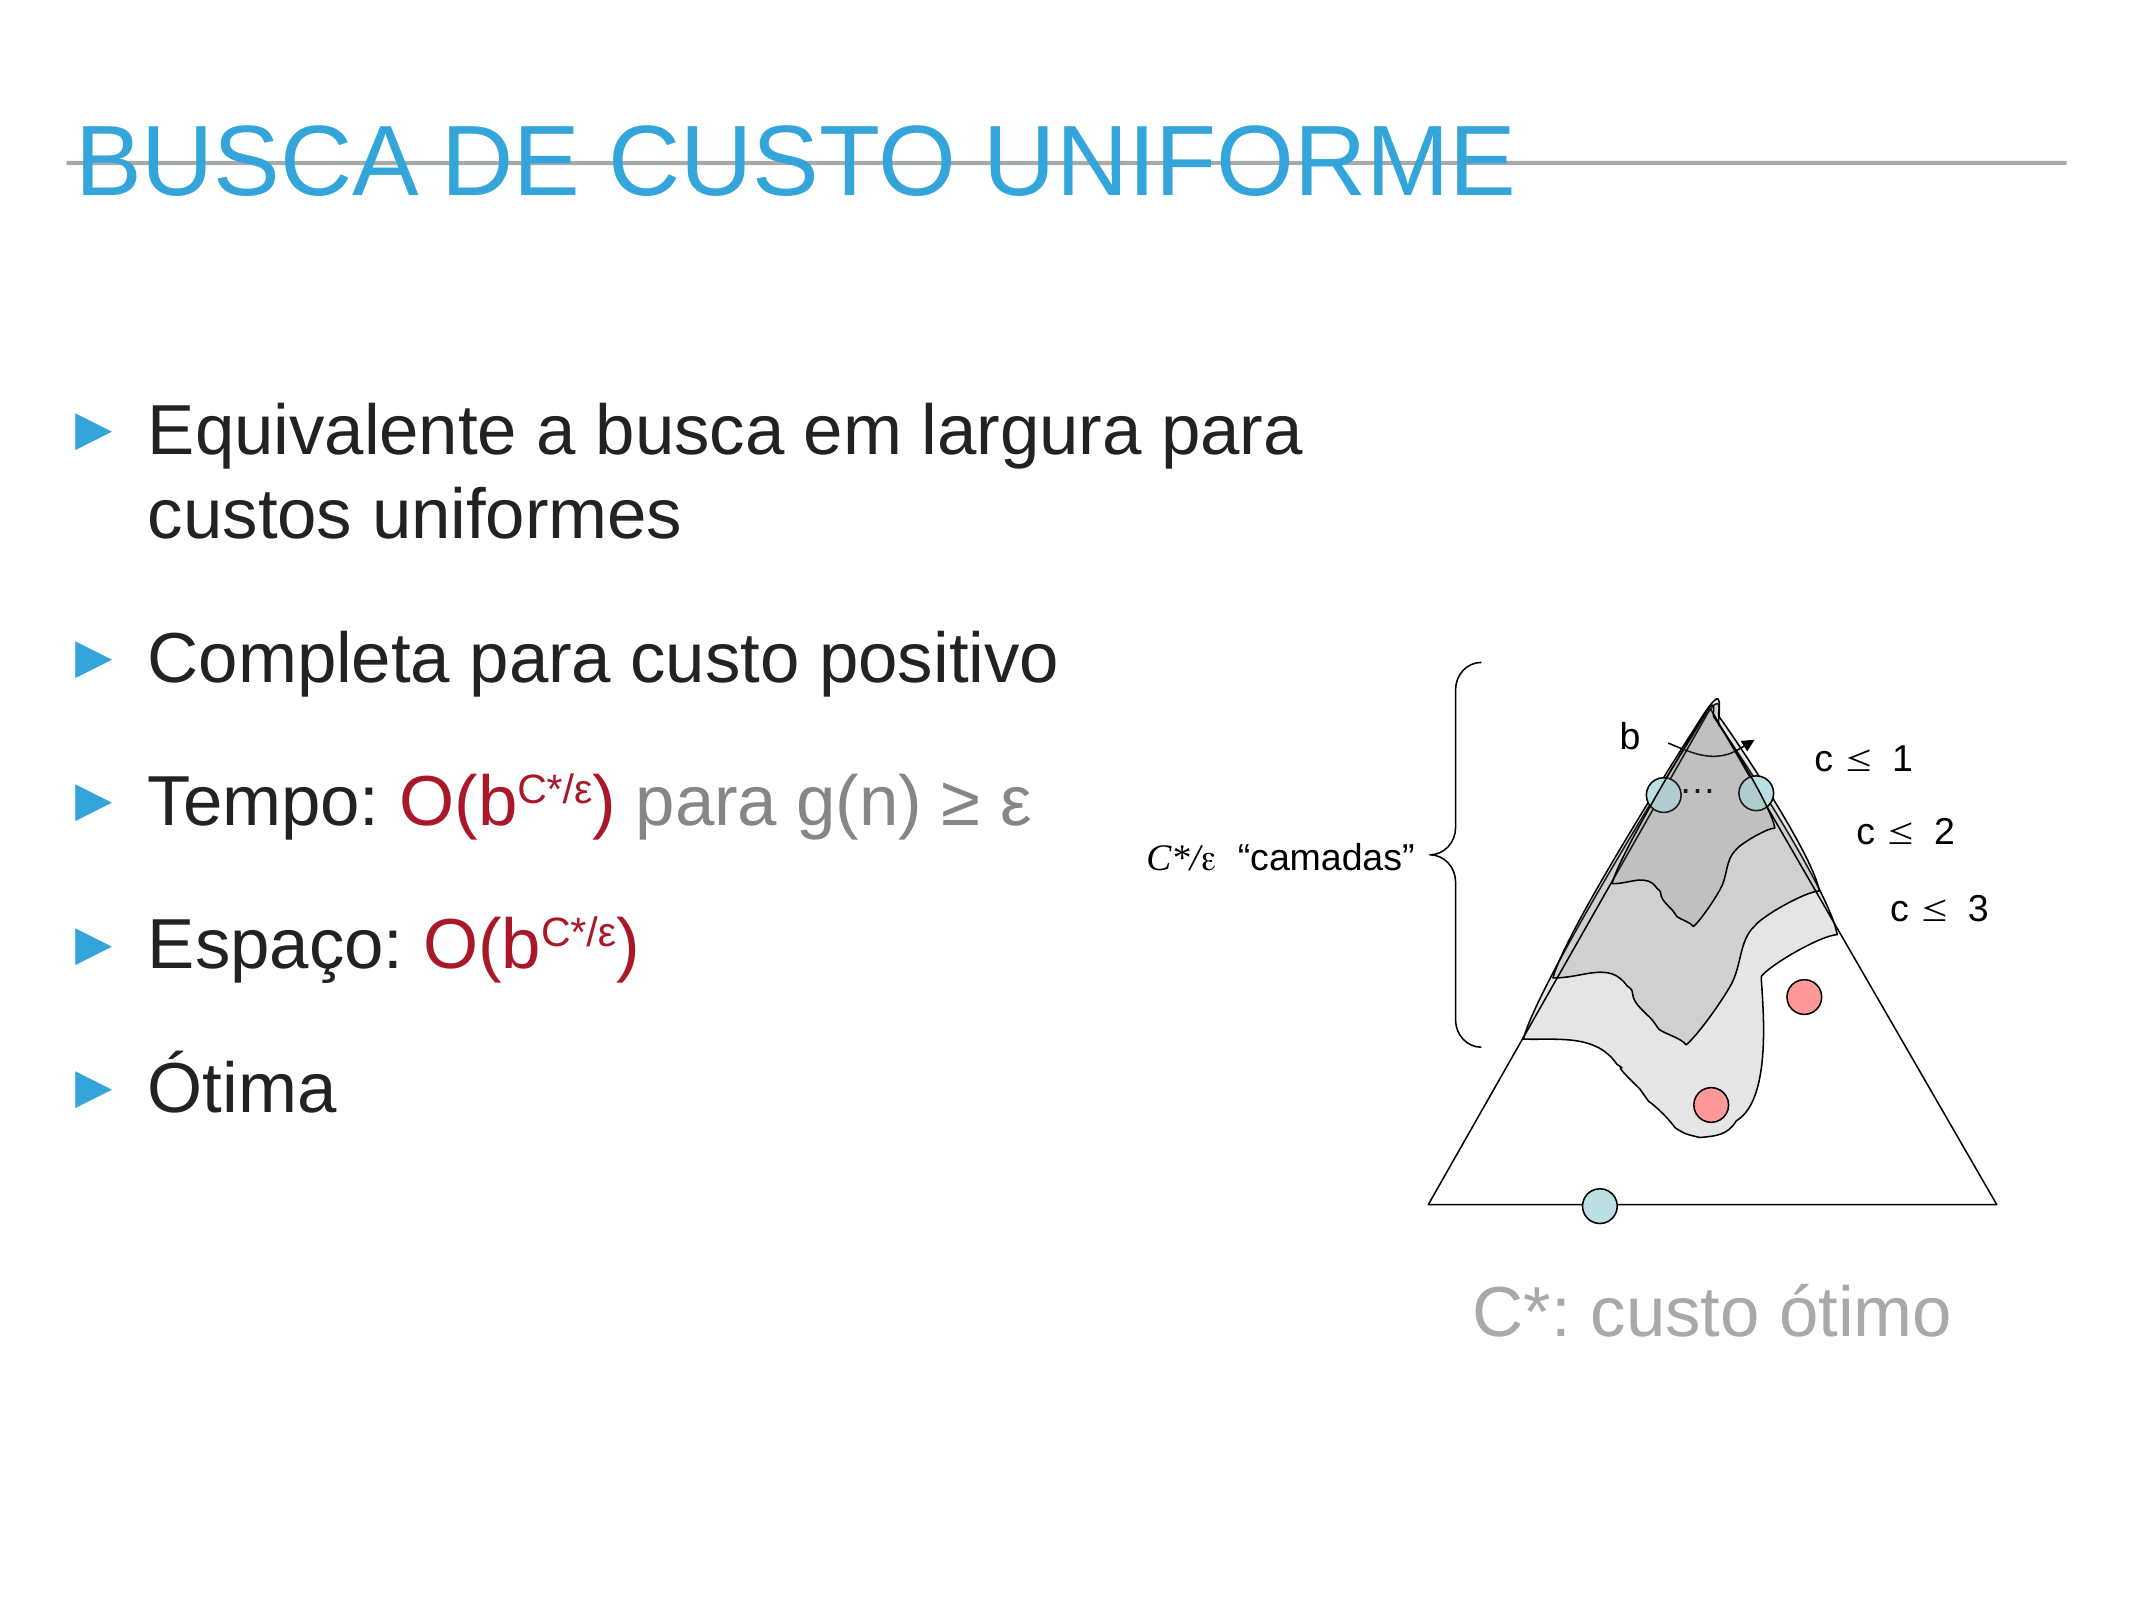

busca de custo uniforme
Equivalente a busca em largura para custos uniformes
Completa para custo positivo
Tempo: O(bC*/ε) para g(n) ≥ ε
Espaço: O(bC*/ε)
Ótima

b

c ≤ 1

…

c ≤ 2
C*/ε  “camadas”
c ≤ 3

C*: custo ótimo